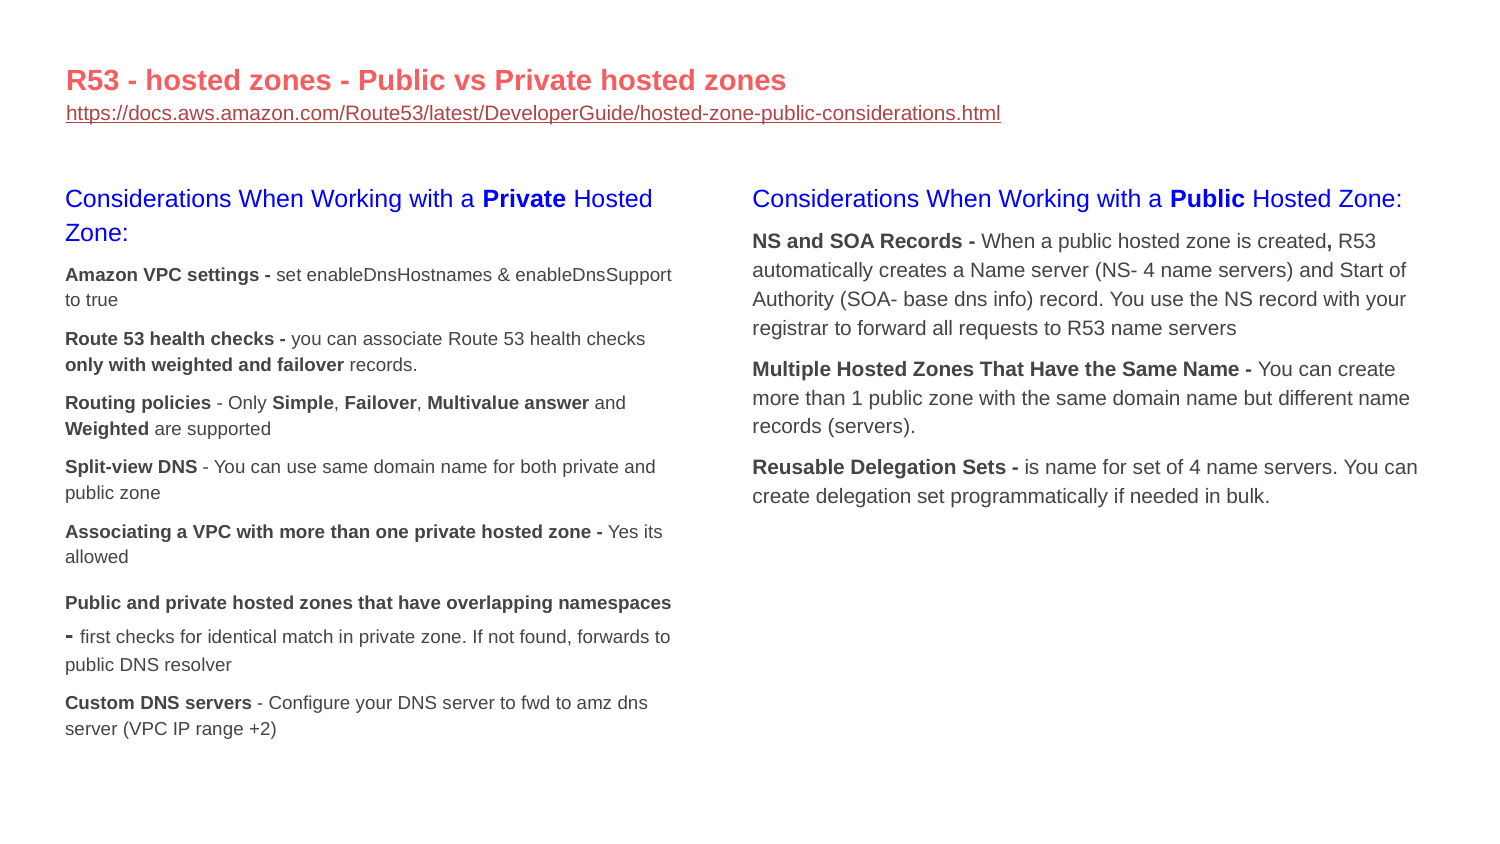

R53 - hosted zones - Public vs Private hosted zones
https://docs.aws.amazon.com/Route53/latest/DeveloperGuide/hosted-zone-public-considerations.html
Considerations When Working with a Private Hosted Zone:
Amazon VPC settings - set enableDnsHostnames & enableDnsSupport to true
Route 53 health checks - you can associate Route 53 health checks only with weighted and failover records.
Routing policies - Only Simple, Failover, Multivalue answer and Weighted are supported
Split-view DNS - You can use same domain name for both private and public zone
Associating a VPC with more than one private hosted zone - Yes its allowed
Public and private hosted zones that have overlapping namespaces - first checks for identical match in private zone. If not found, forwards to public DNS resolver
Custom DNS servers - Configure your DNS server to fwd to amz dns server (VPC IP range +2)

Considerations When Working with a Public Hosted Zone:
NS and SOA Records - When a public hosted zone is created, R53 automatically creates a Name server (NS- 4 name servers) and Start of Authority (SOA- base dns info) record. You use the NS record with your registrar to forward all requests to R53 name servers
Multiple Hosted Zones That Have the Same Name - You can create more than 1 public zone with the same domain name but different name records (servers).
Reusable Delegation Sets - is name for set of 4 name servers. You can create delegation set programmatically if needed in bulk.